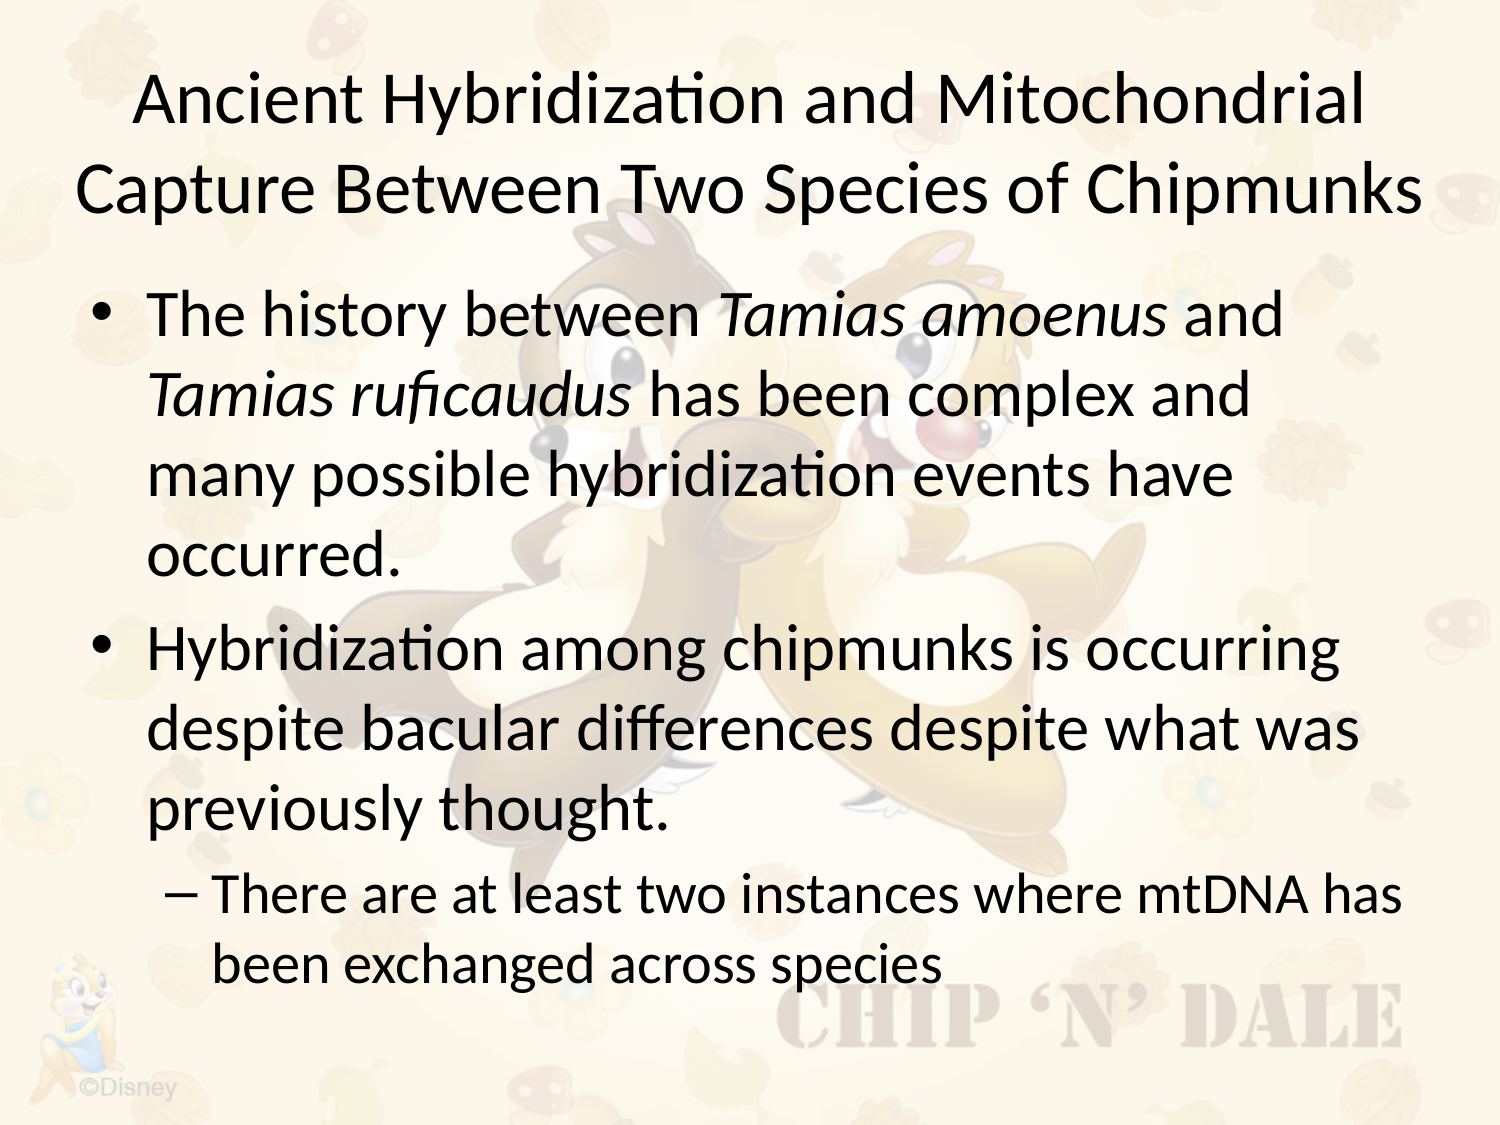

# Ancient Hybridization and Mitochondrial Capture Between Two Species of Chipmunks
The history between Tamias amoenus and Tamias ruficaudus has been complex and many possible hybridization events have occurred.
Hybridization among chipmunks is occurring despite bacular differences despite what was previously thought.
There are at least two instances where mtDNA has been exchanged across species